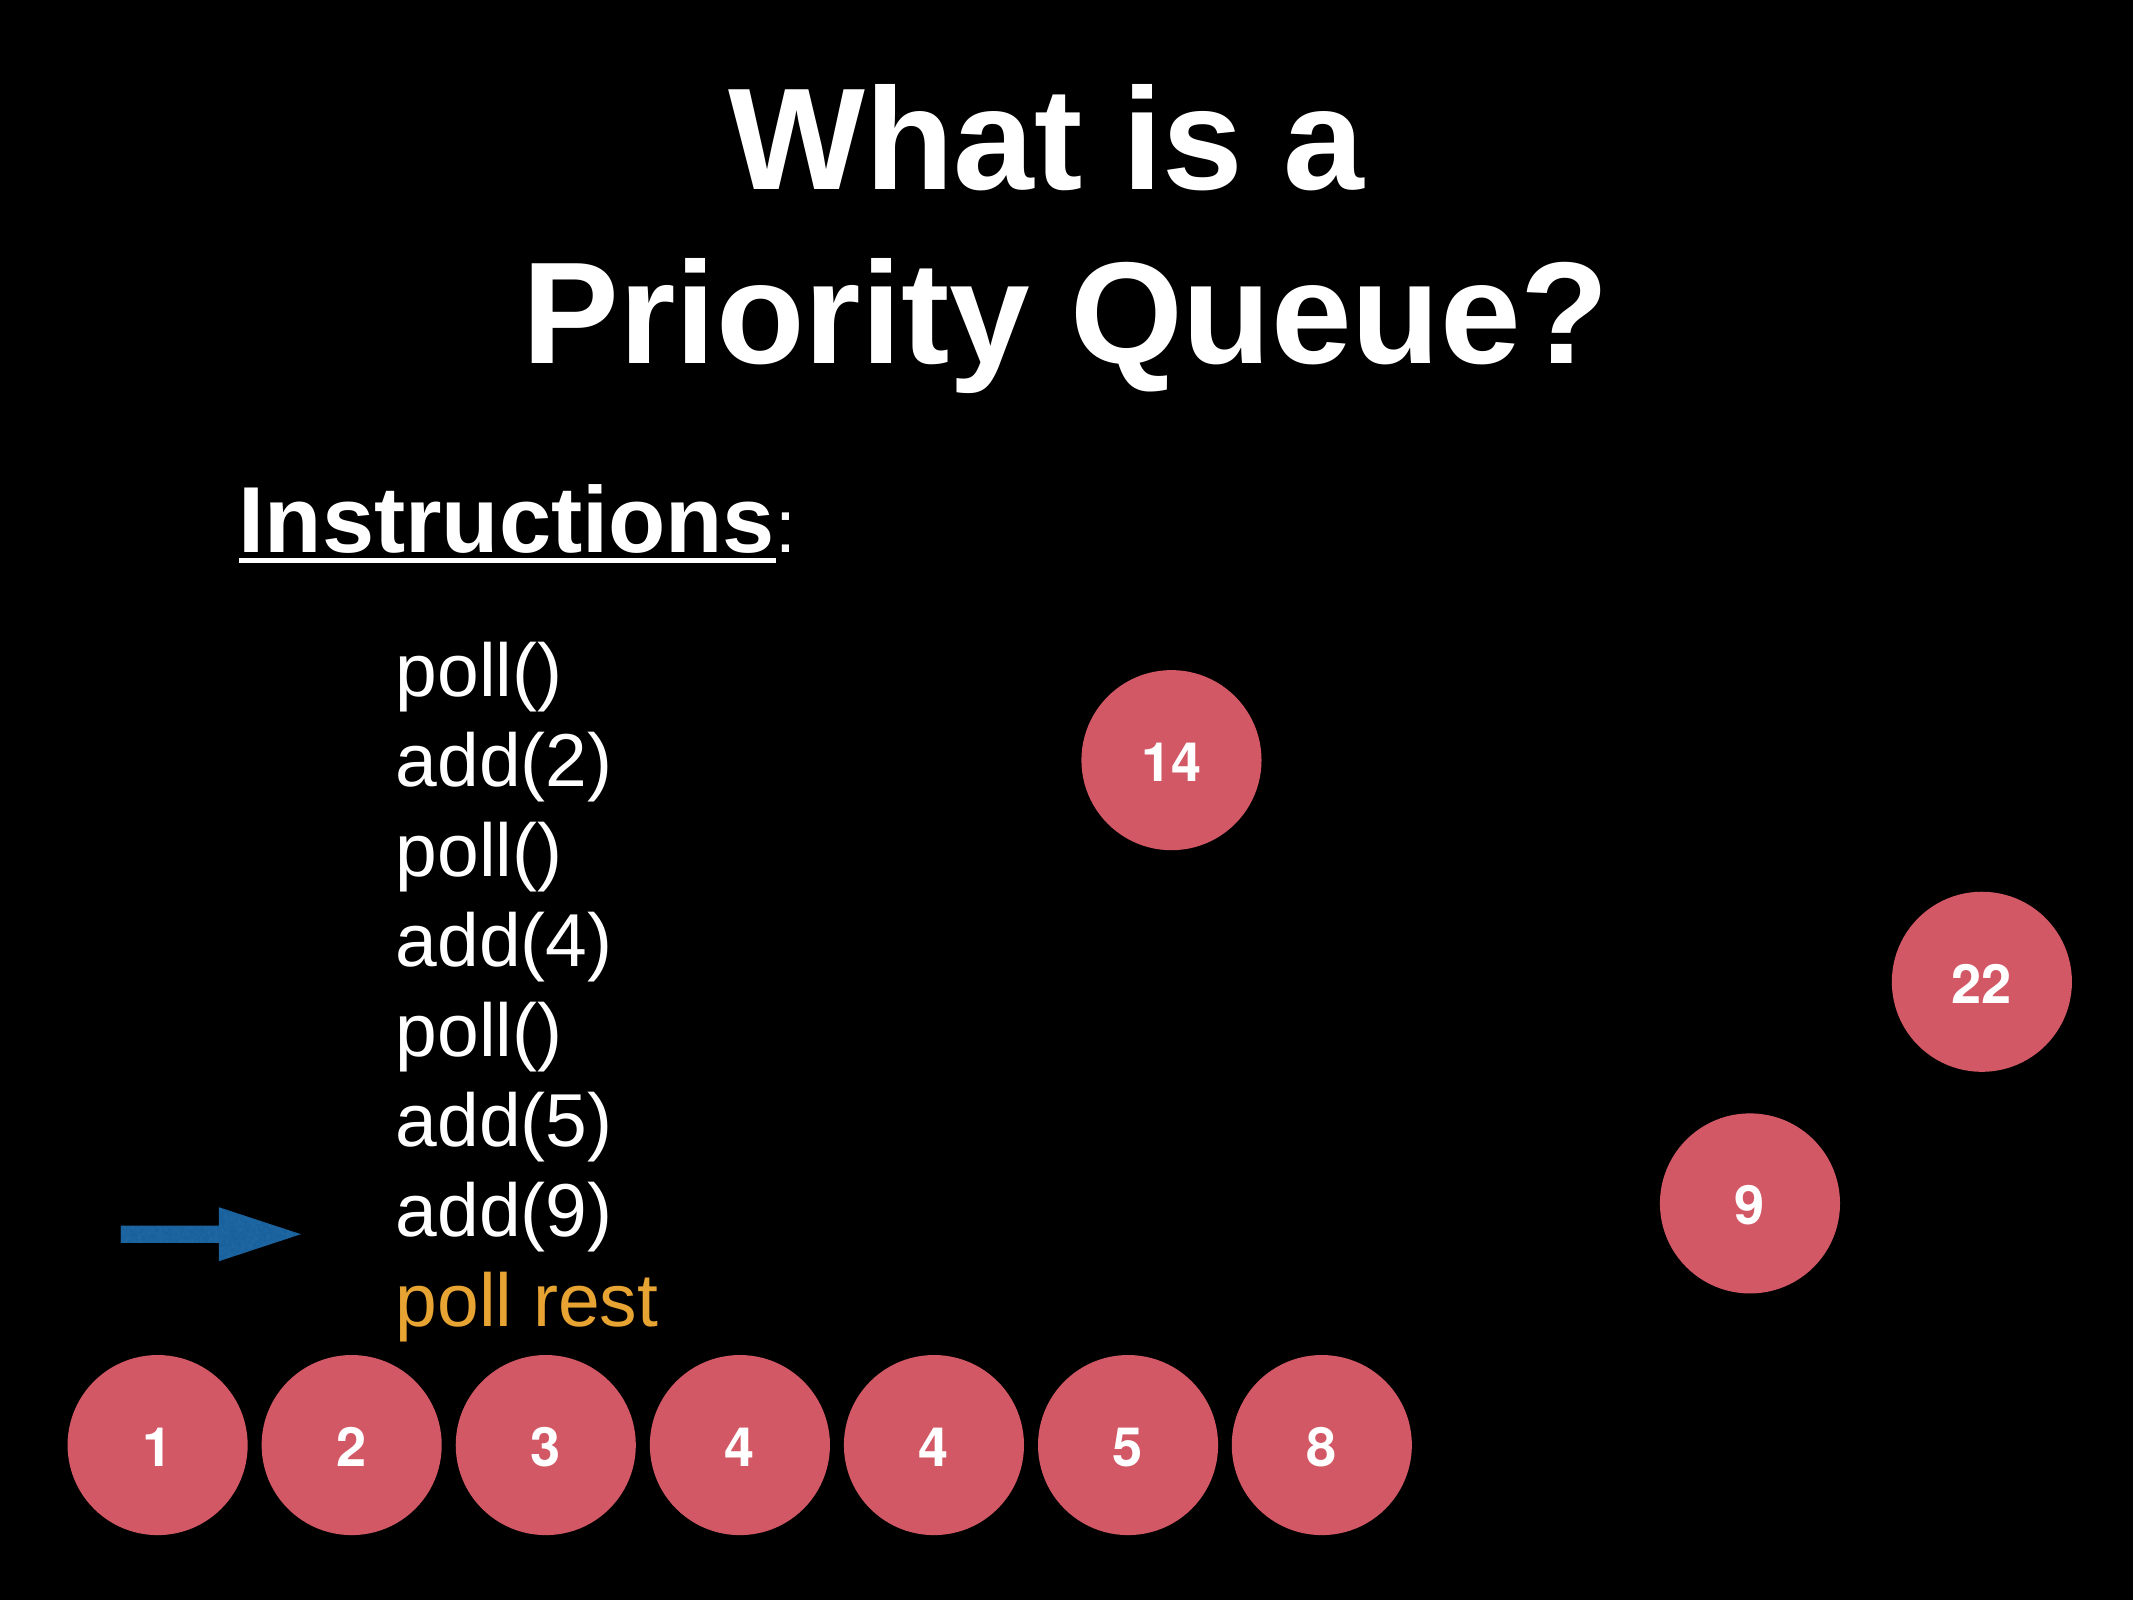

# What is a
Priority Queue?
Instructions:
poll()
add(2)
poll()
add(4)
poll()
add(5)
add(9)
poll rest
14
22
9

1
2
3
4
4
5
8